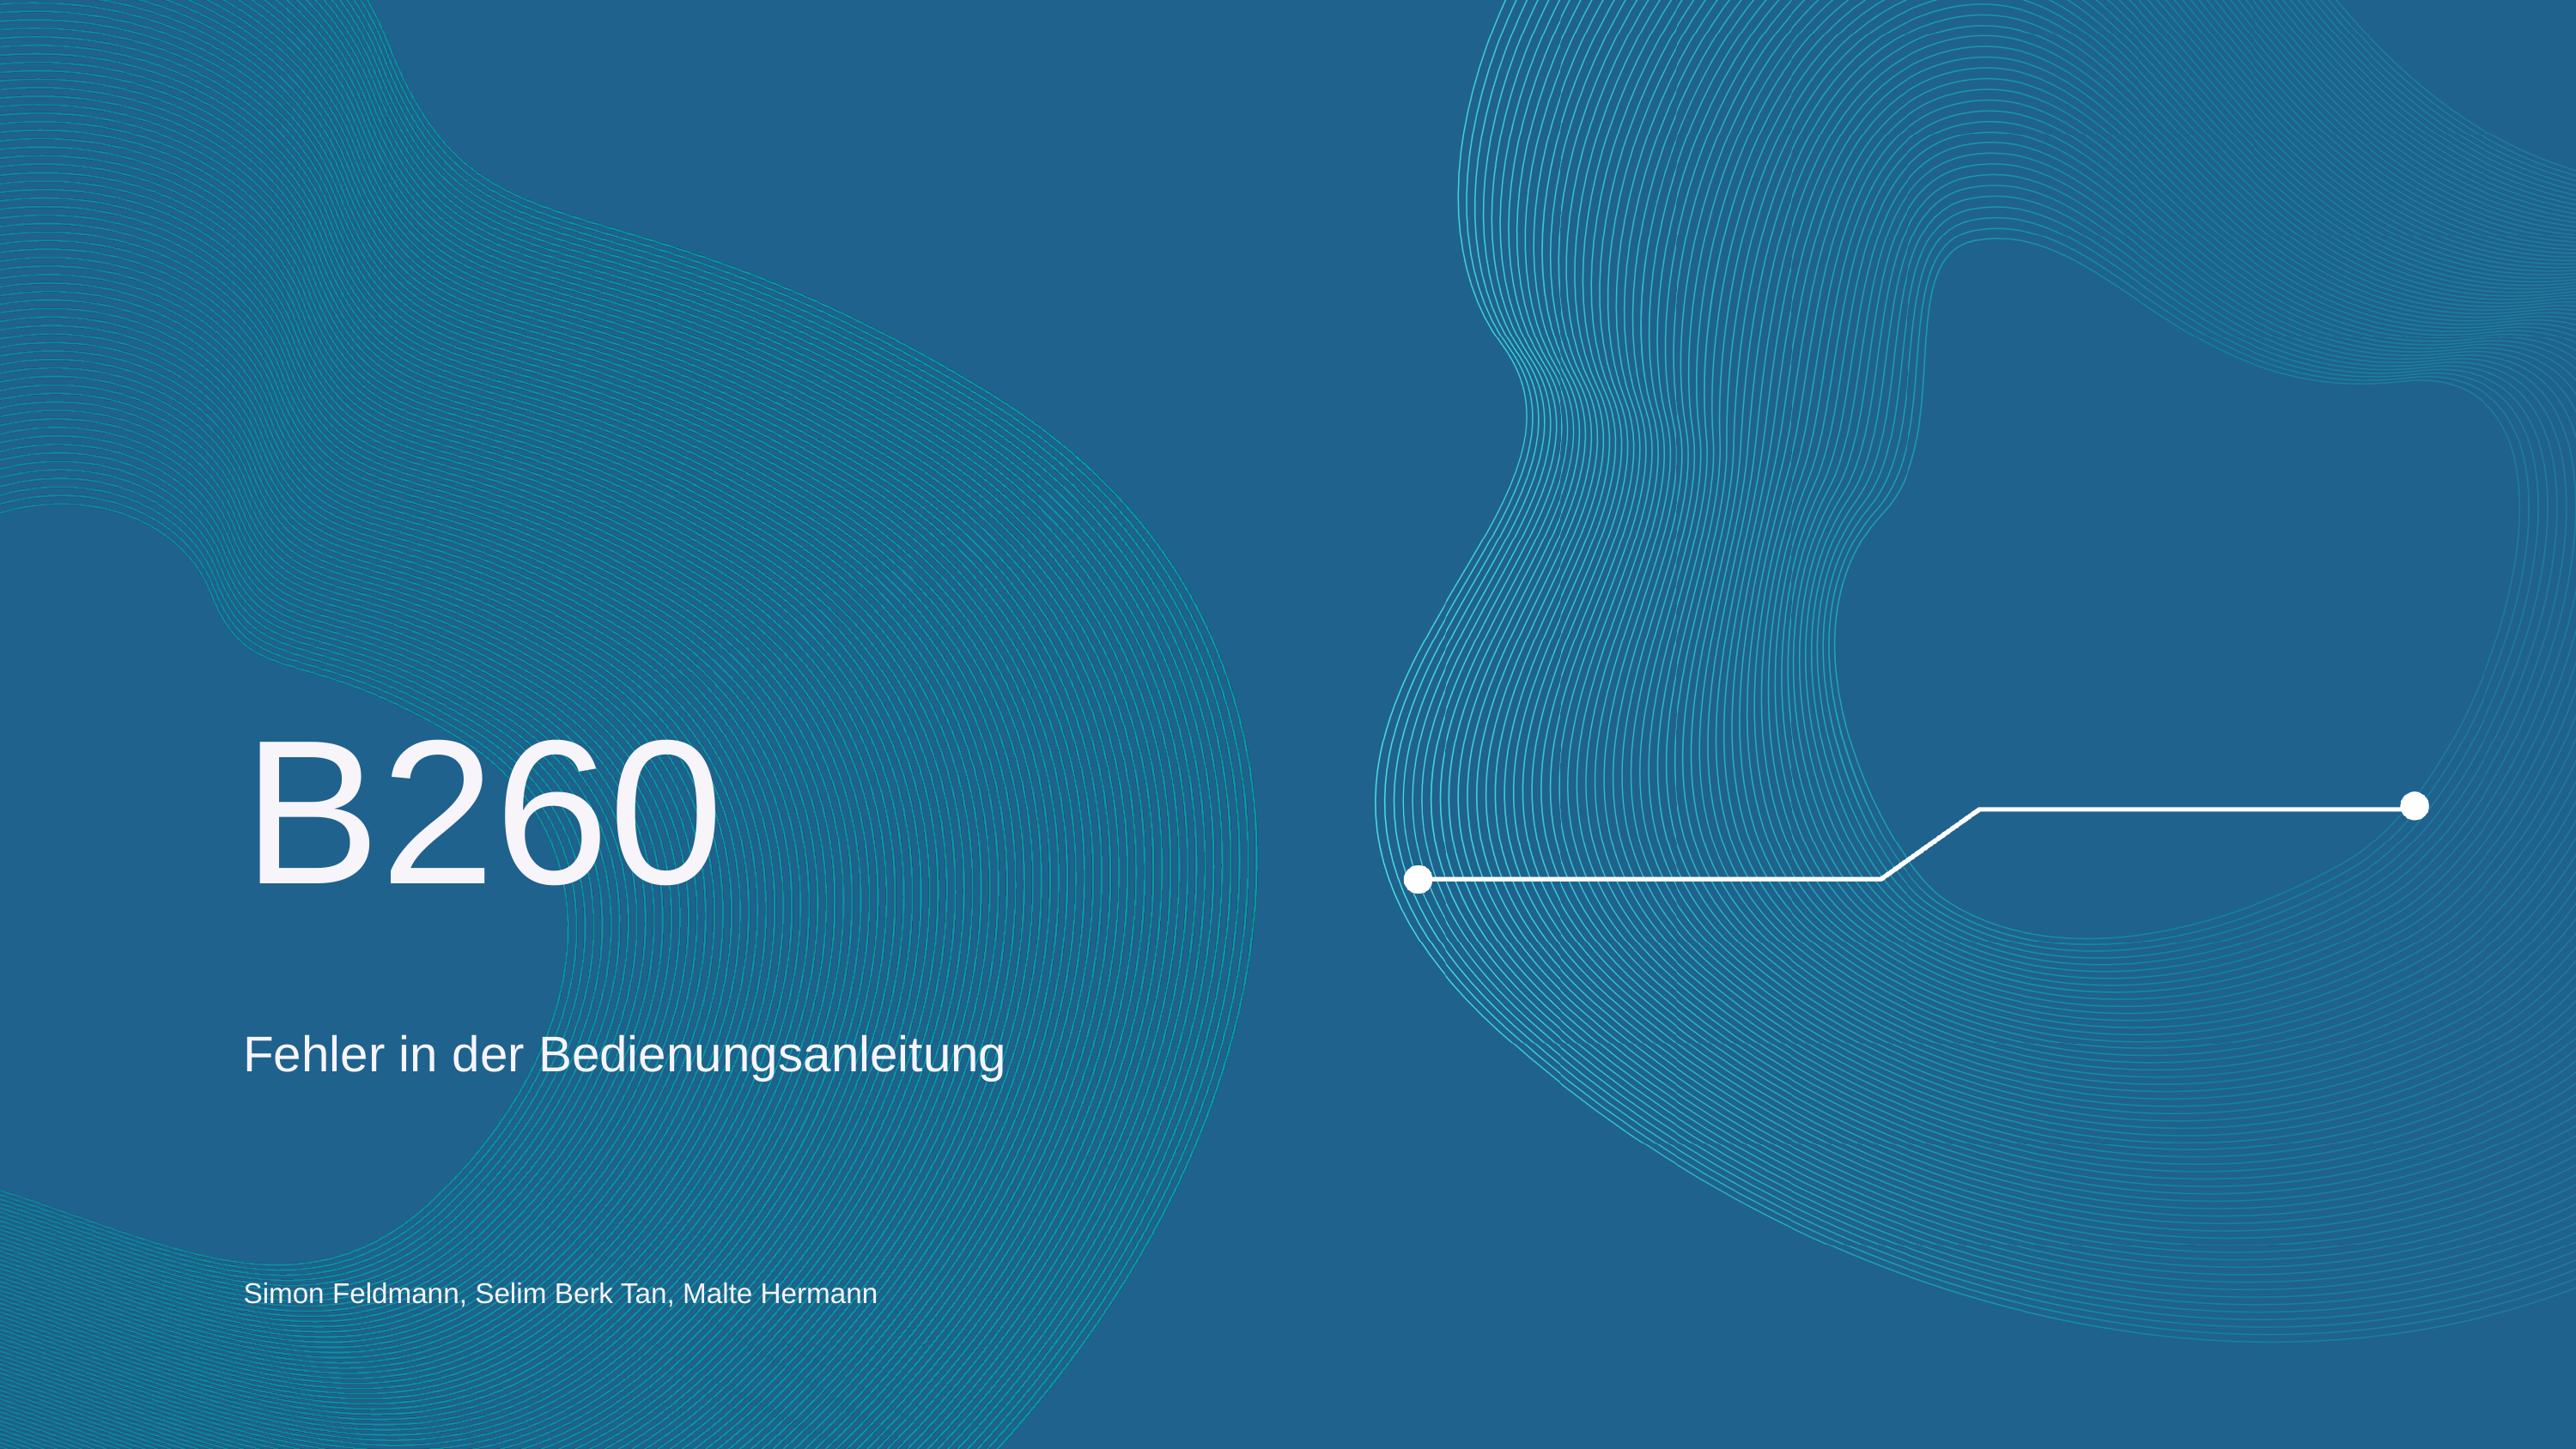

B260
Fehler in der Bedienungsanleitung

Simon Feldmann, Selim Berk Tan, Malte Hermann